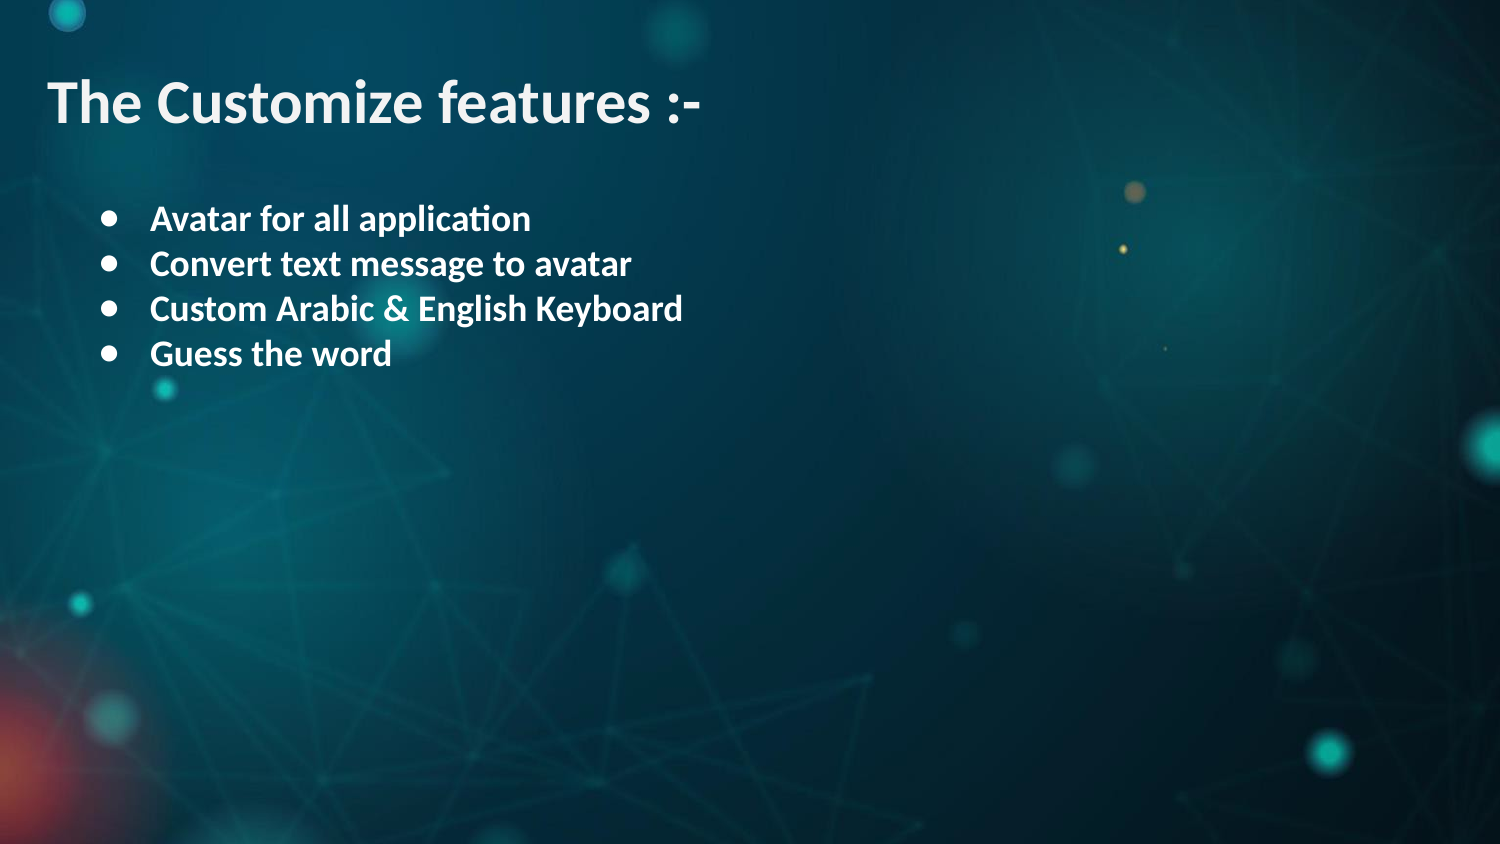

# The Customize features :-
Avatar for all application
Convert text message to avatar
Custom Arabic & English Keyboard
Guess the word